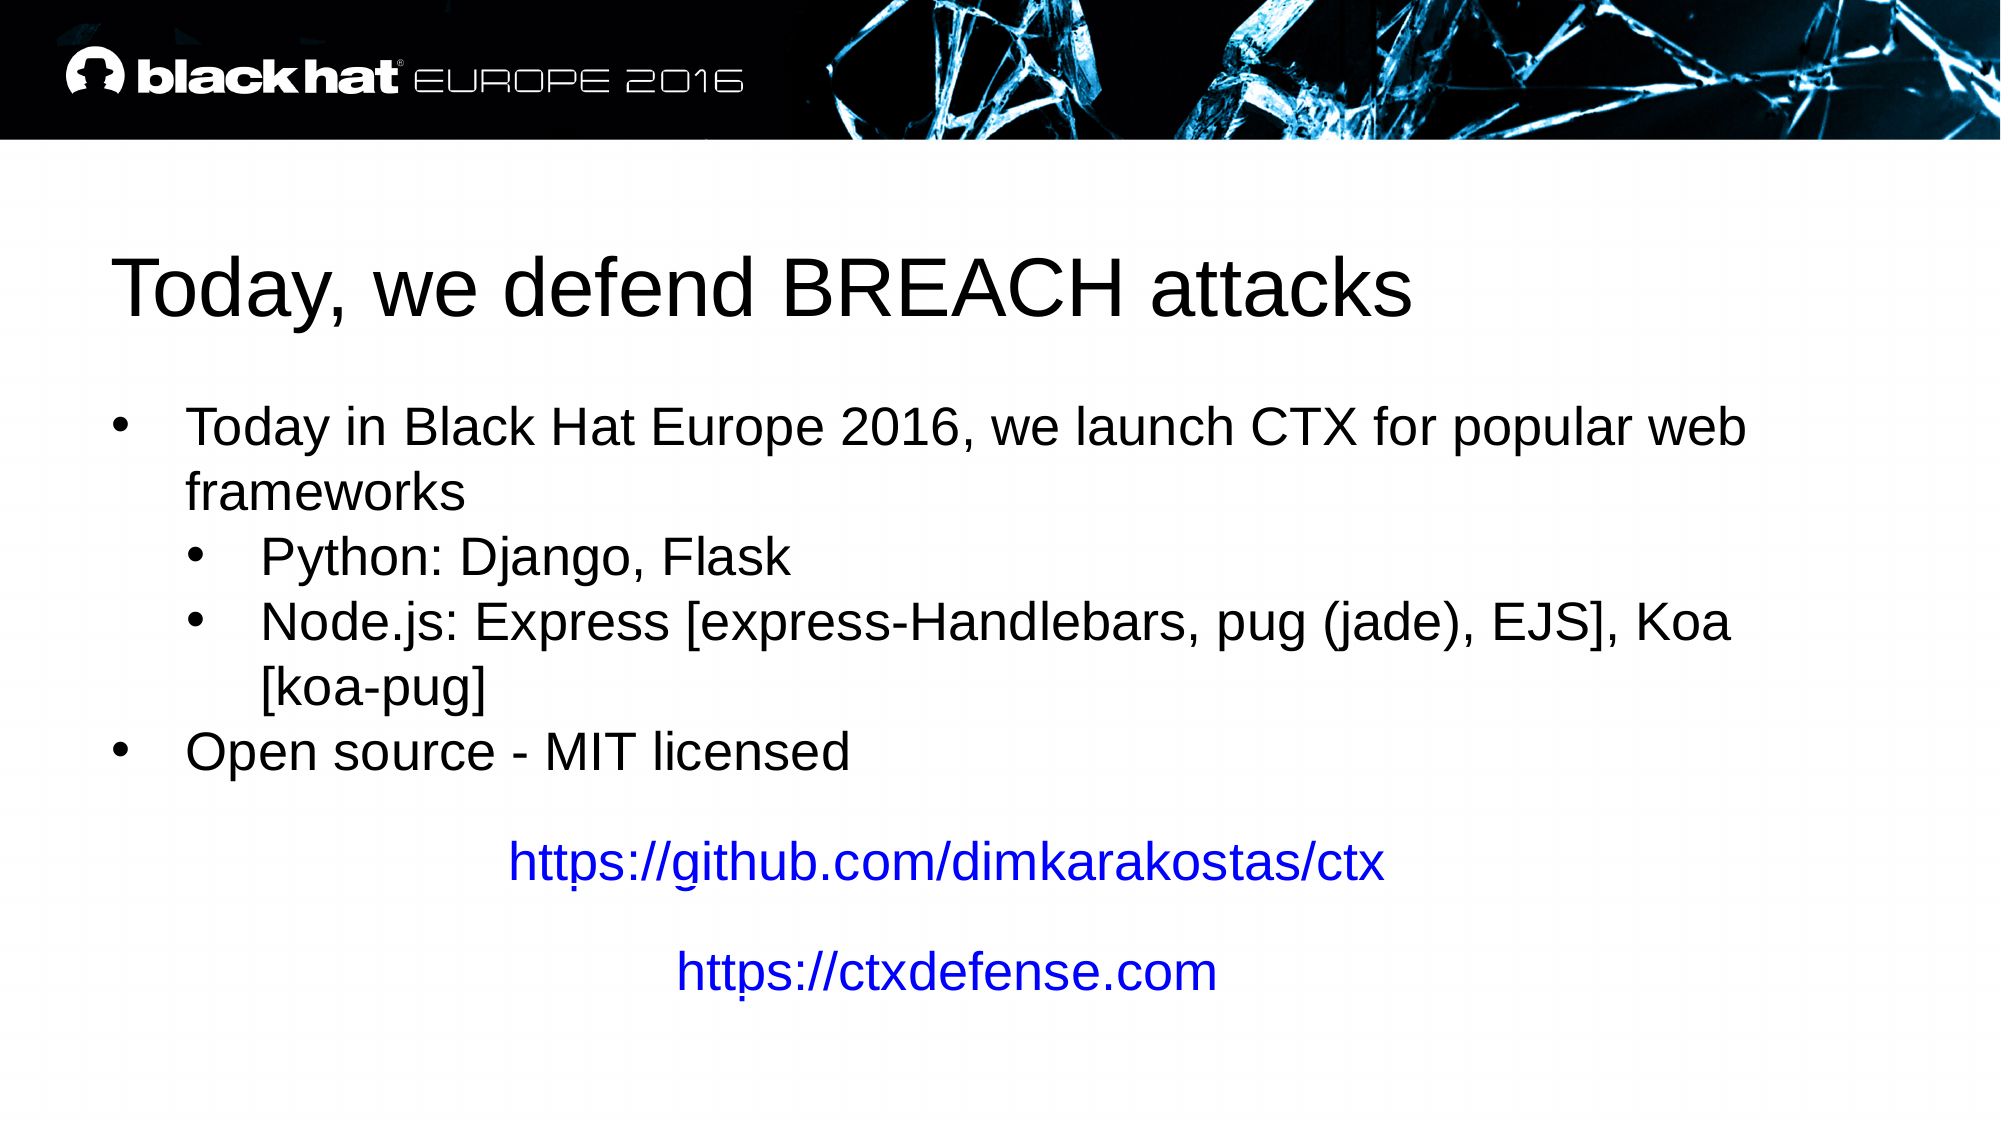

Today, we defend BREACH attacks
Today in Black Hat Europe 2016, we launch CTX for popular web frameworks
Python: Django, Flask
Node.js: Express [express-Handlebars, pug (jade), EJS], Koa [koa-pug]
Open source - MIT licensed

https://github.com/dimkarakostas/ctx

https://ctxdefense.com